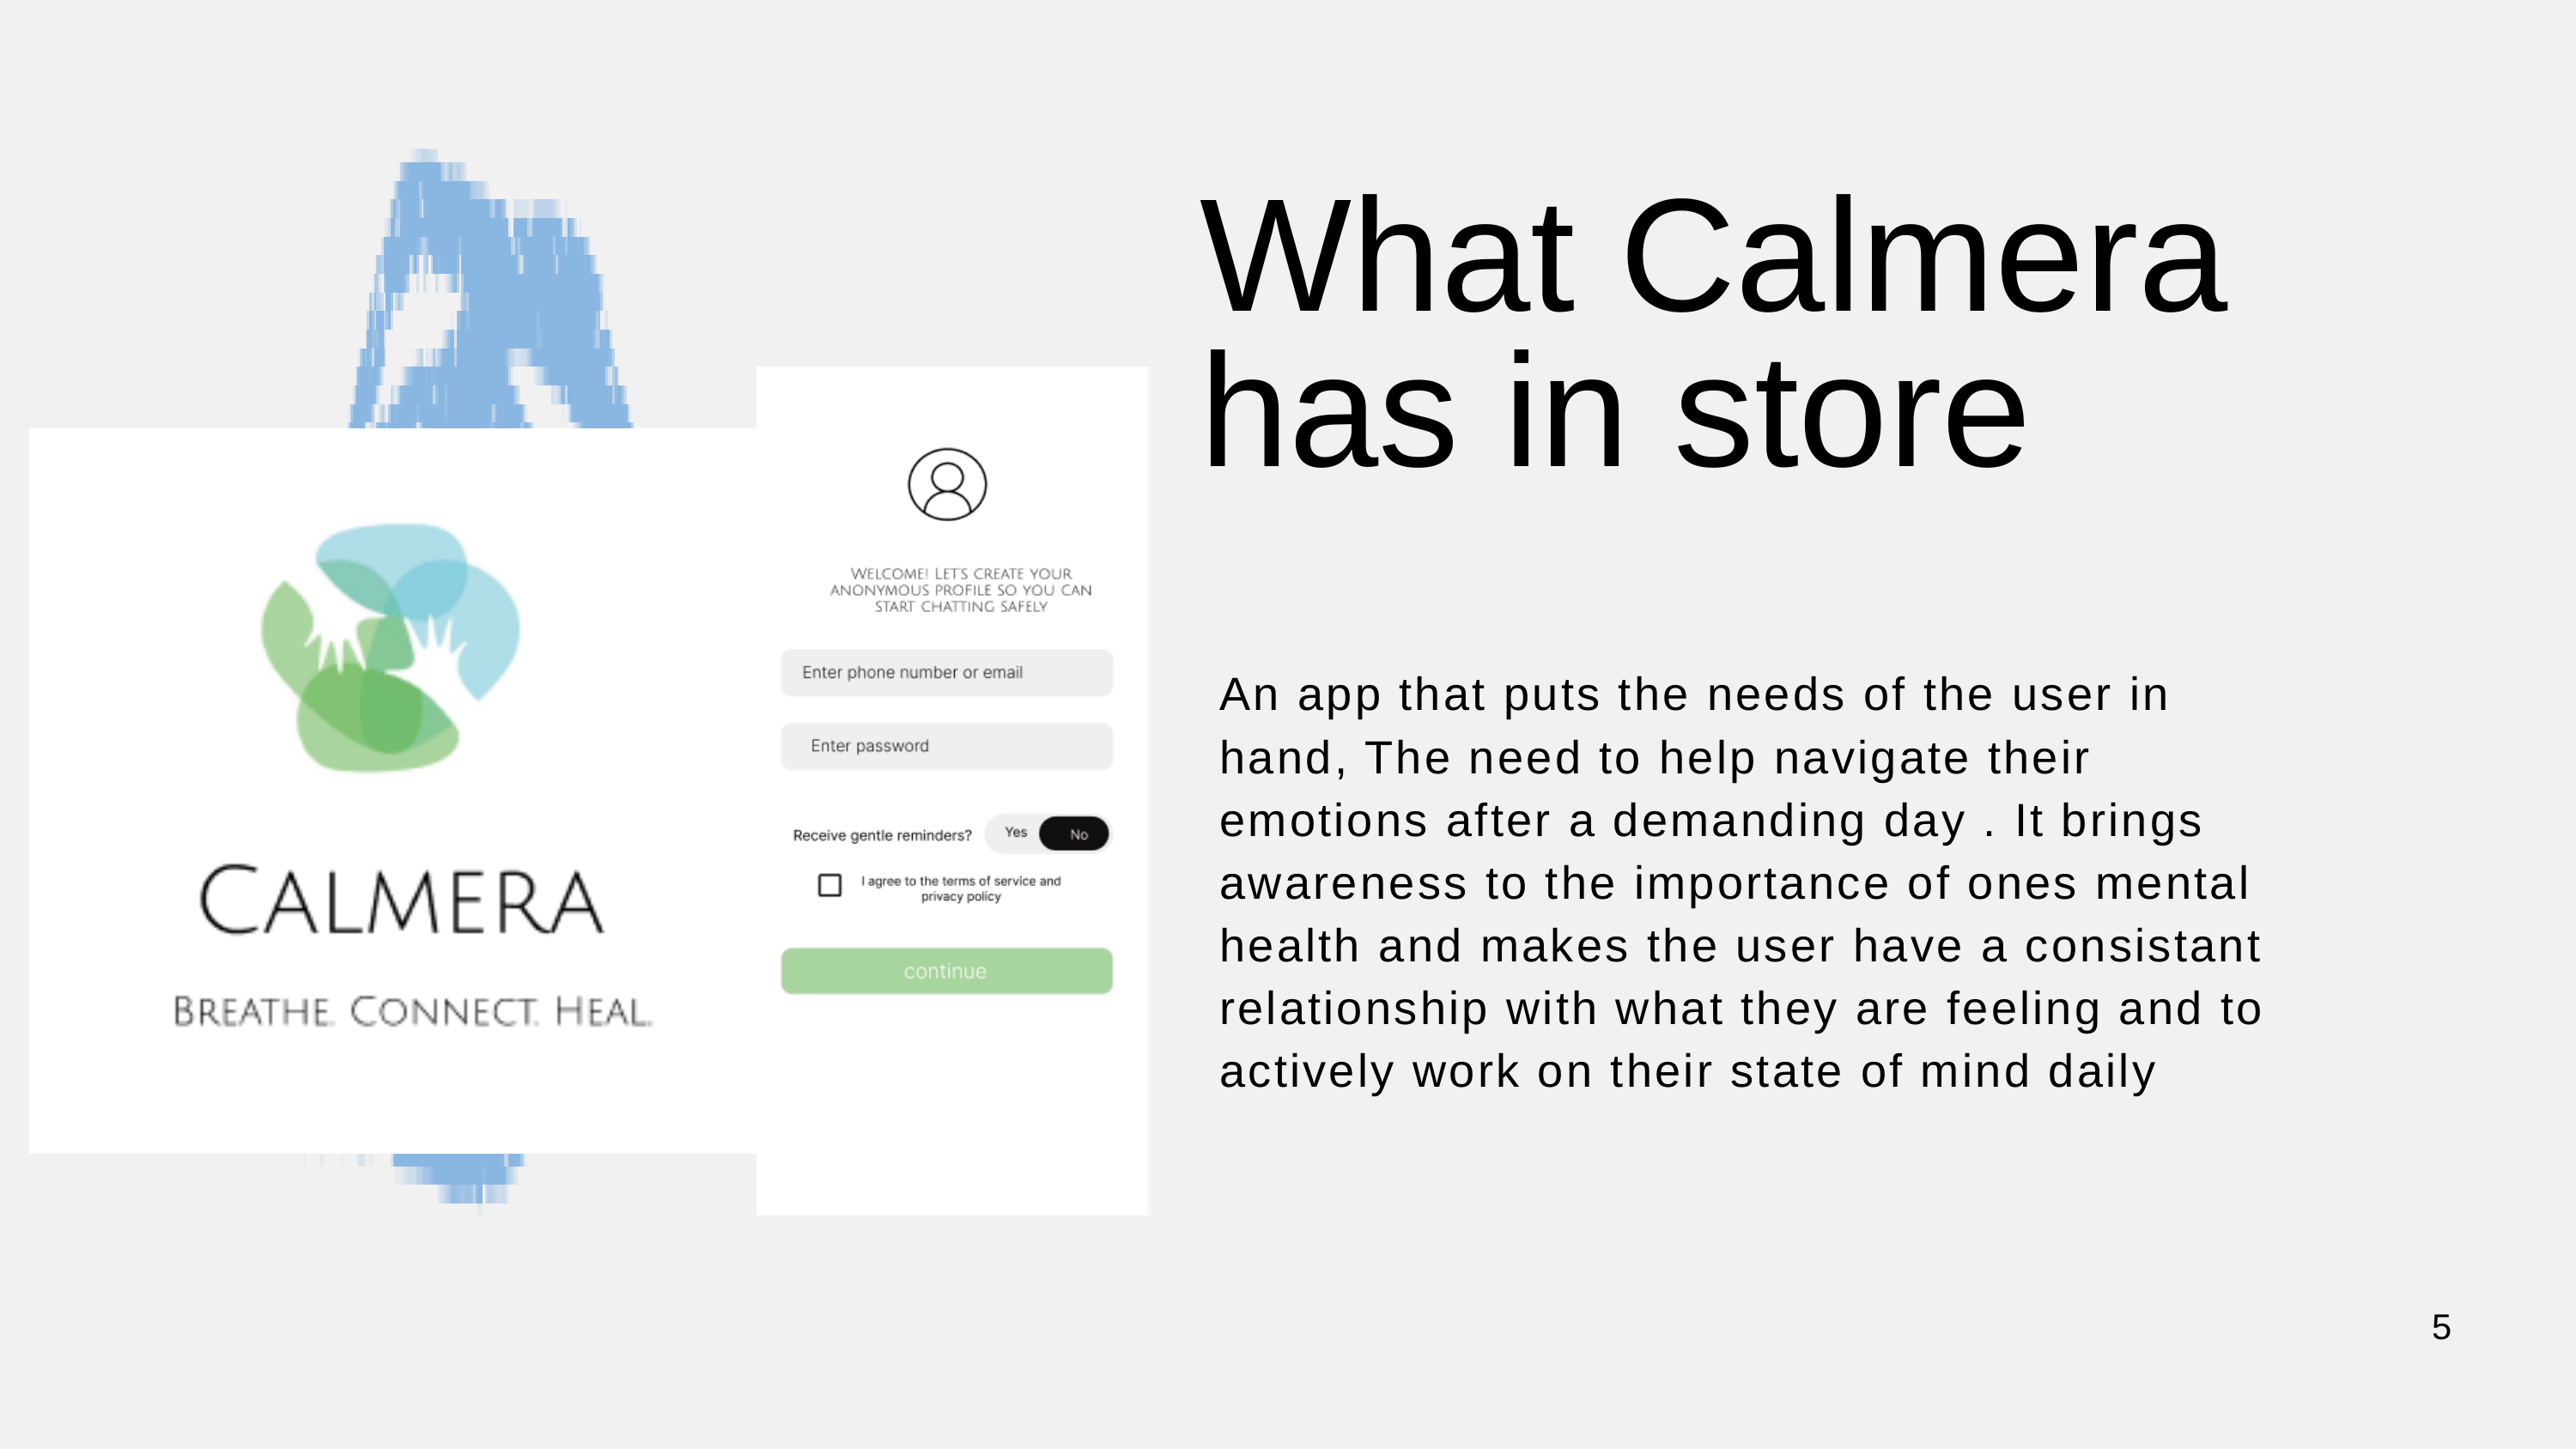

What Calmera has in store

An app that puts the needs of the user in hand, The need to help navigate their emotions after a demanding day . It brings awareness to the importance of ones mental health and makes the user have a consistant relationship with what they are feeling and to actively work on their state of mind daily
5